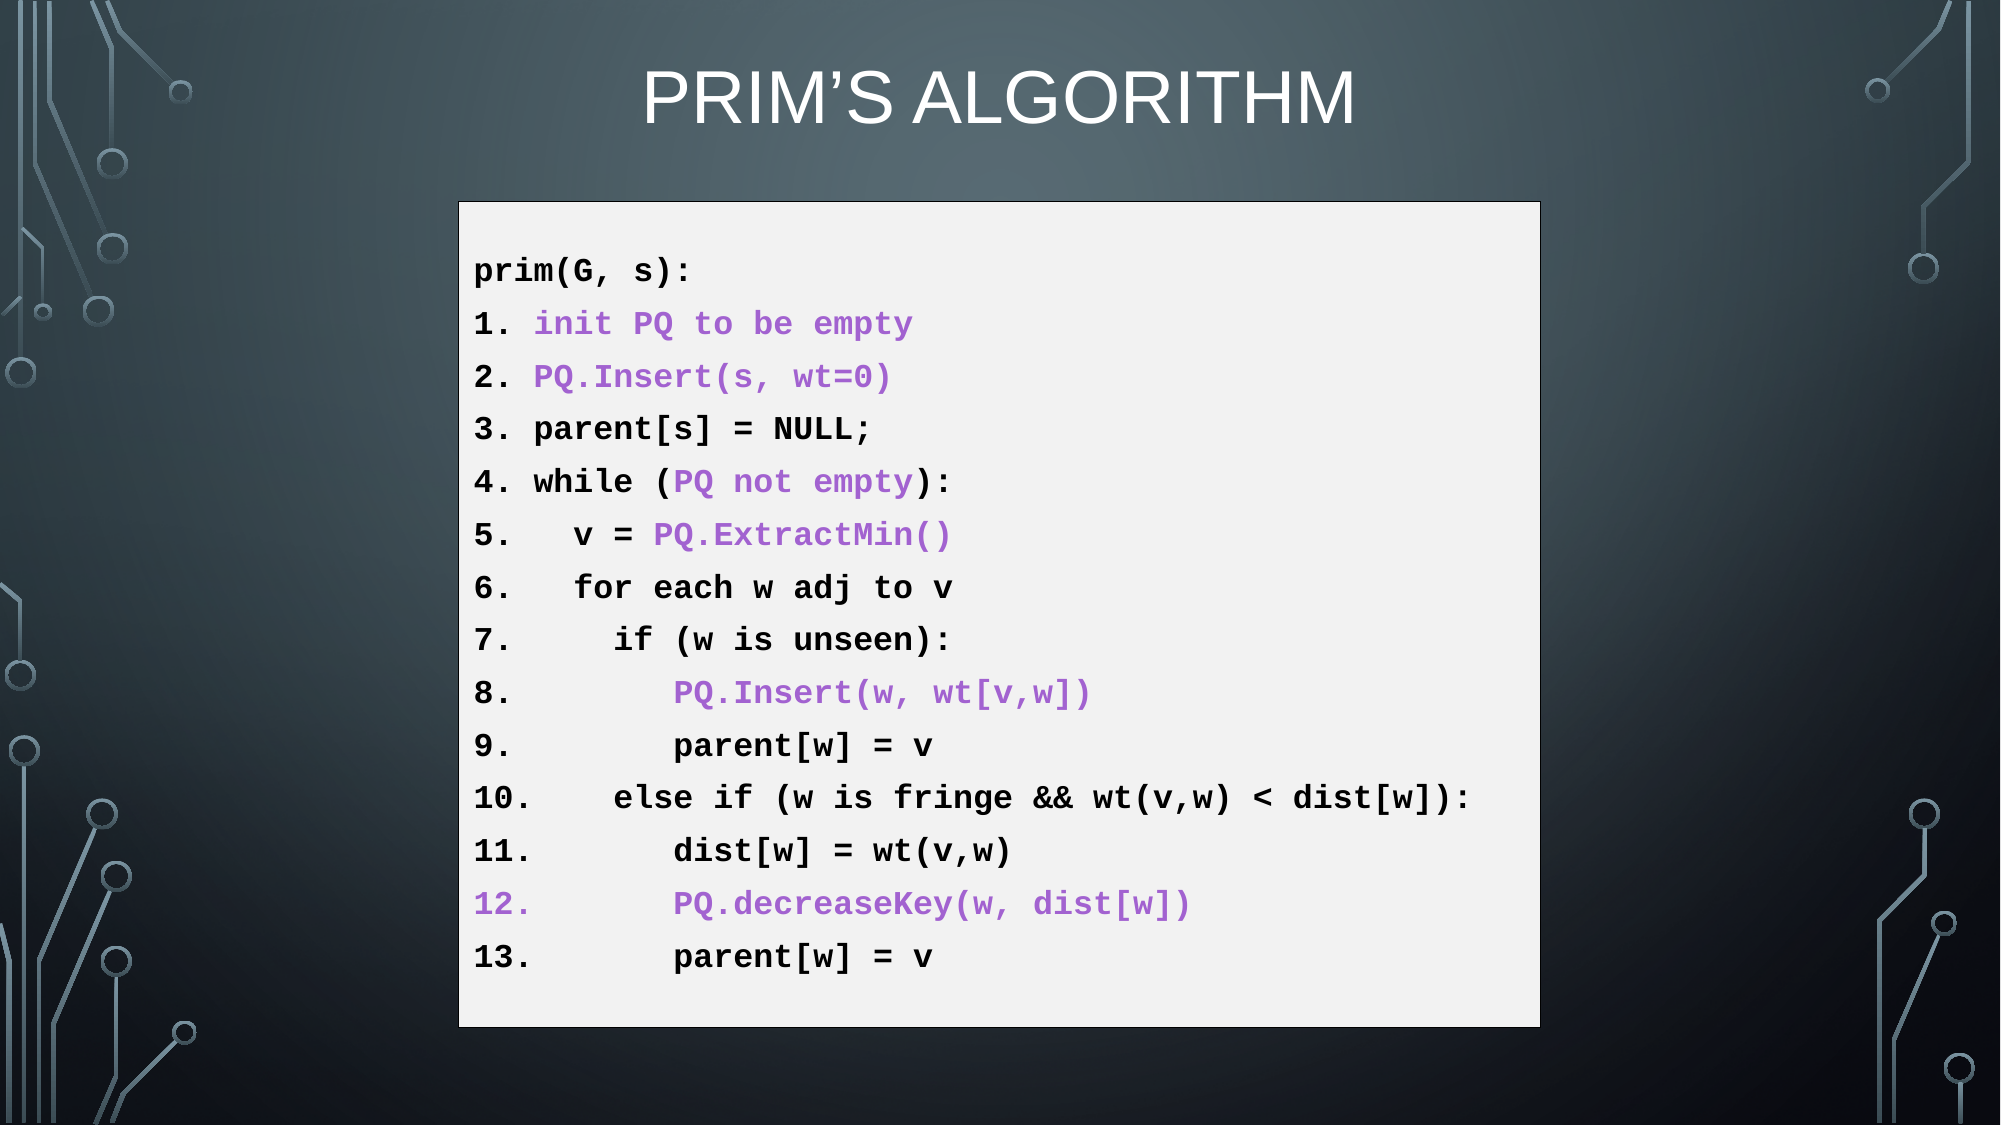

# Prim’s Algorithm
prim(G, s):
1. init PQ to be empty
2. PQ.Insert(s, wt=0)
3. parent[s] = NULL;
4. while (PQ not empty):
5.   v = PQ.ExtractMin()
6.   for each w adj to v
7.     if (w is unseen):
8.        PQ.Insert(w, wt[v,w])
9.        parent[w] = v
10.    else if (w is fringe && wt(v,w) < dist[w]):
11.       dist[w] = wt(v,w)
12.       PQ.decreaseKey(w, dist[w])
13.       parent[w] = v